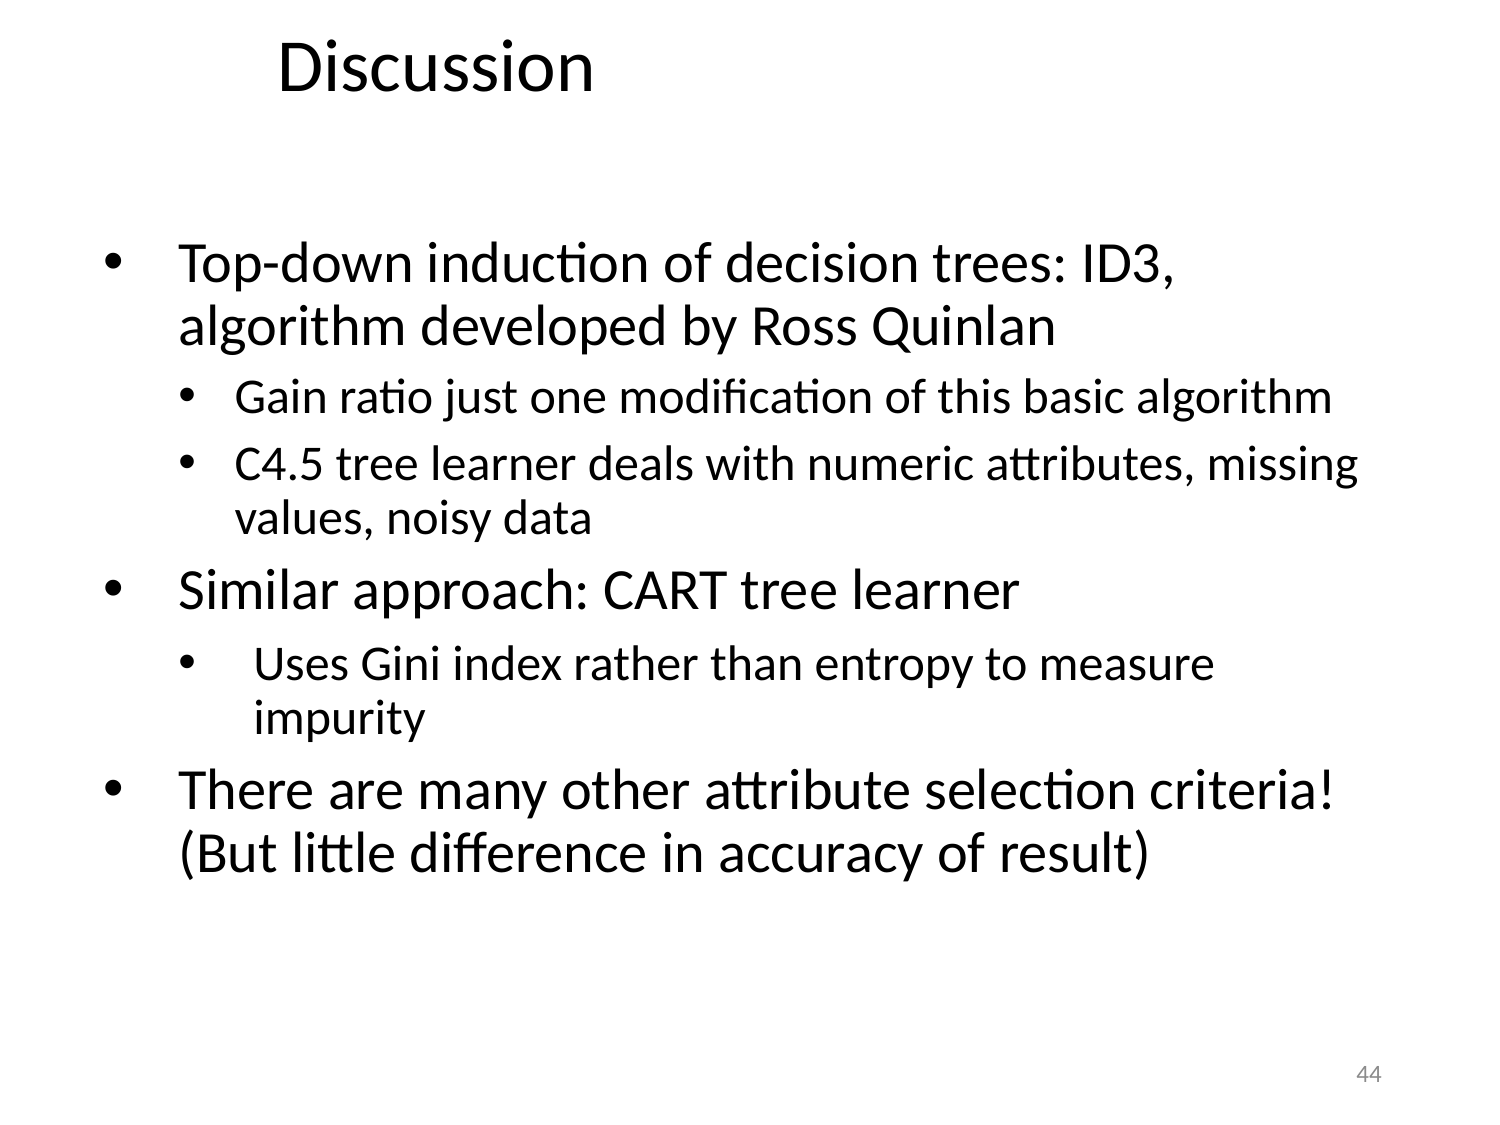

Discussion
Top-down induction of decision trees: ID3, algorithm developed by Ross Quinlan
Gain ratio just one modification of this basic algorithm
C4.5 tree learner deals with numeric attributes, missing values, noisy data
Similar approach: CART tree learner
Uses Gini index rather than entropy to measure impurity
There are many other attribute selection criteria!
(But little difference in accuracy of result)
44